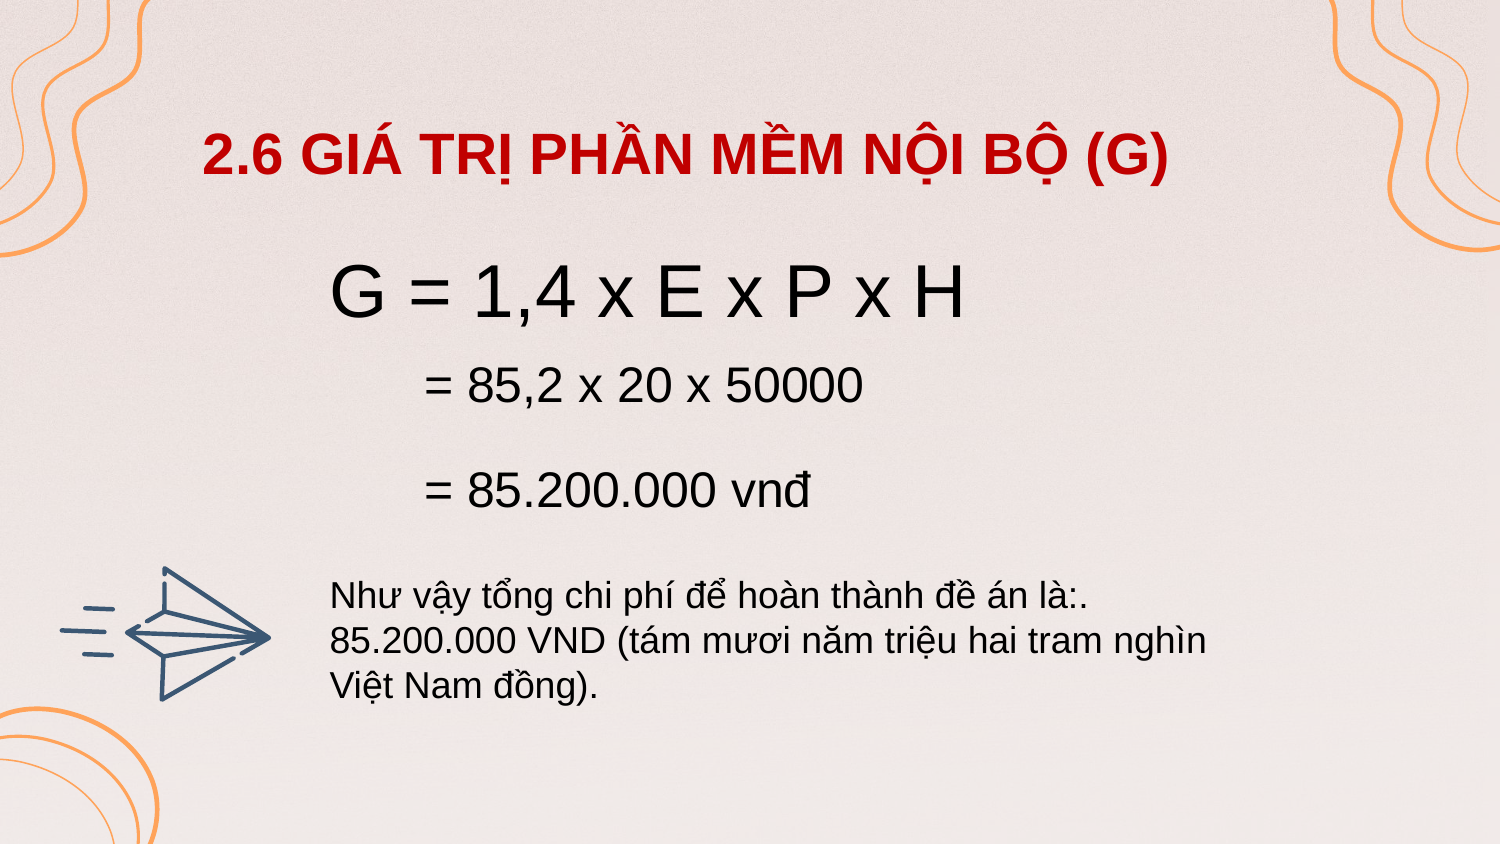

2.6 GIÁ TRỊ PHẦN MỀM NỘI BỘ (G)
G = 1,4 x E x P x H
= 85,2 x 20 x 50000
= 85.200.000 vnđ

Như vậy tổng chi phí để hoàn thành đề án là:. 85.200.000 VND (tám mươi năm triệu hai tram nghìn Việt Nam đồng).